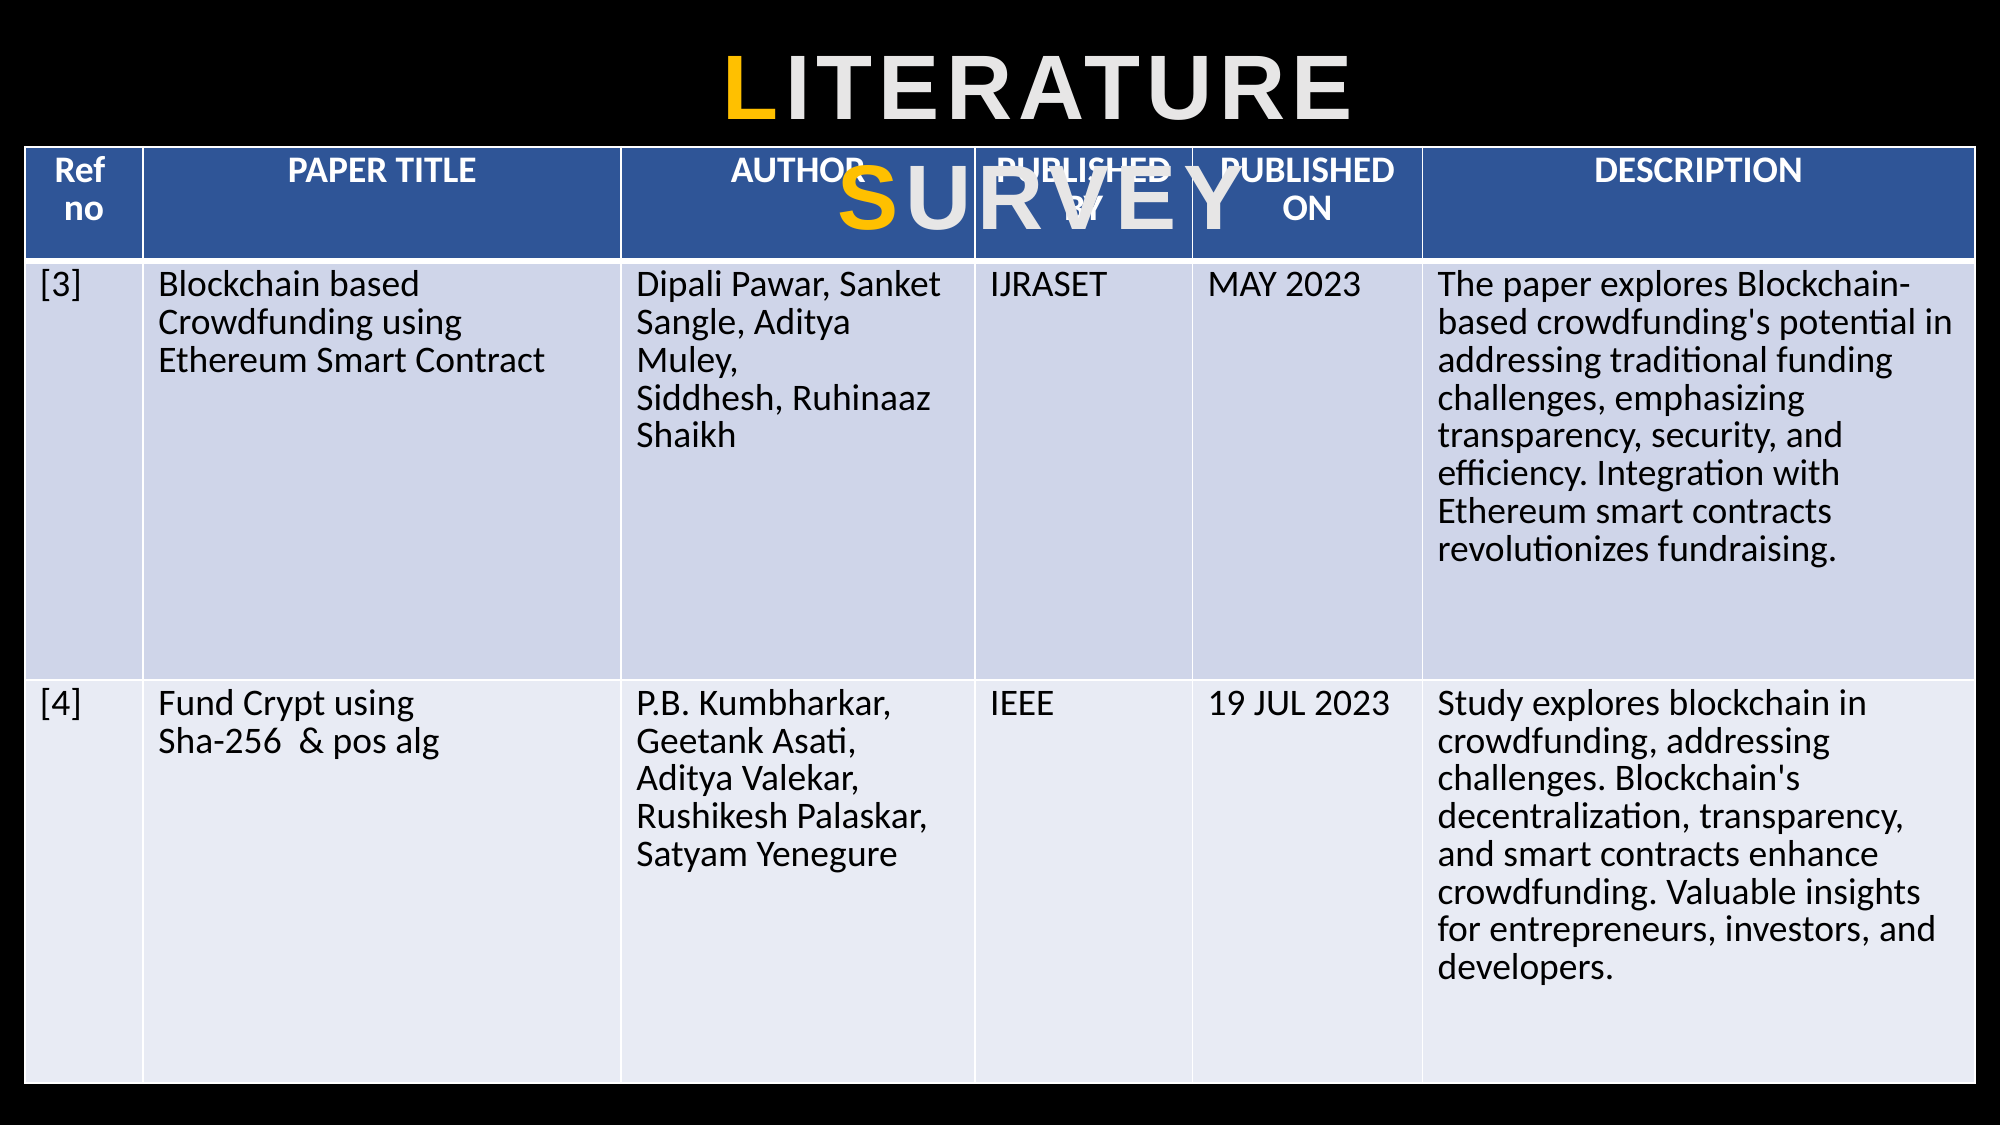

LITERATURE SURVEY
| Ref no | PAPER TITLE | AUTHOR | PUBLISHED BY | PUBLISHED ON | DESCRIPTION |
| --- | --- | --- | --- | --- | --- |
| [3] | Blockchain based Crowdfunding using Ethereum Smart Contract | Dipali Pawar, Sanket Sangle, Aditya Muley, Siddhesh, Ruhinaaz Shaikh | IJRASET | MAY 2023 | The paper explores Blockchain-based crowdfunding's potential in addressing traditional funding challenges, emphasizing transparency, security, and efficiency. Integration with Ethereum smart contracts revolutionizes fundraising. |
| [4] | Fund Crypt using Sha-256 & pos alg | P.B. Kumbharkar, Geetank Asati, Aditya Valekar, Rushikesh Palaskar, Satyam Yenegure | IEEE | 19 JUL 2023 | Study explores blockchain in crowdfunding, addressing challenges. Blockchain's decentralization, transparency, and smart contracts enhance crowdfunding. Valuable insights for entrepreneurs, investors, and developers. |